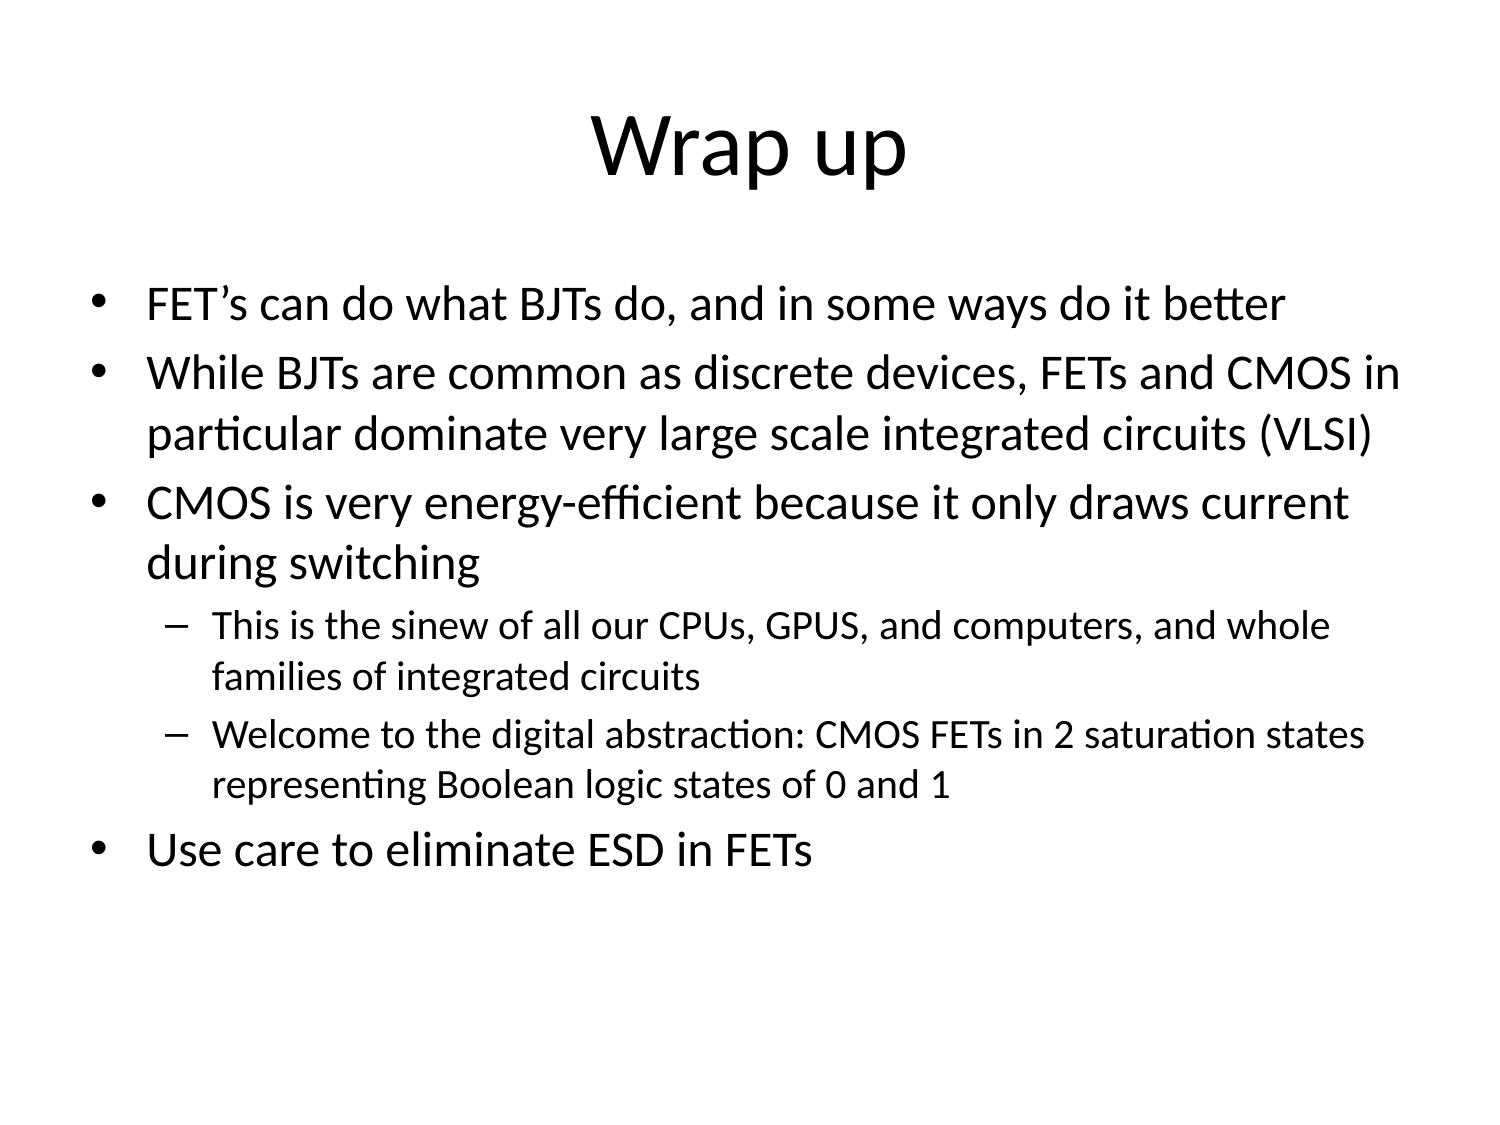

# Wrap up
FET’s can do what BJTs do, and in some ways do it better
While BJTs are common as discrete devices, FETs and CMOS in particular dominate very large scale integrated circuits (VLSI)
CMOS is very energy-efficient because it only draws current during switching
This is the sinew of all our CPUs, GPUS, and computers, and whole families of integrated circuits
Welcome to the digital abstraction: CMOS FETs in 2 saturation states representing Boolean logic states of 0 and 1
Use care to eliminate ESD in FETs